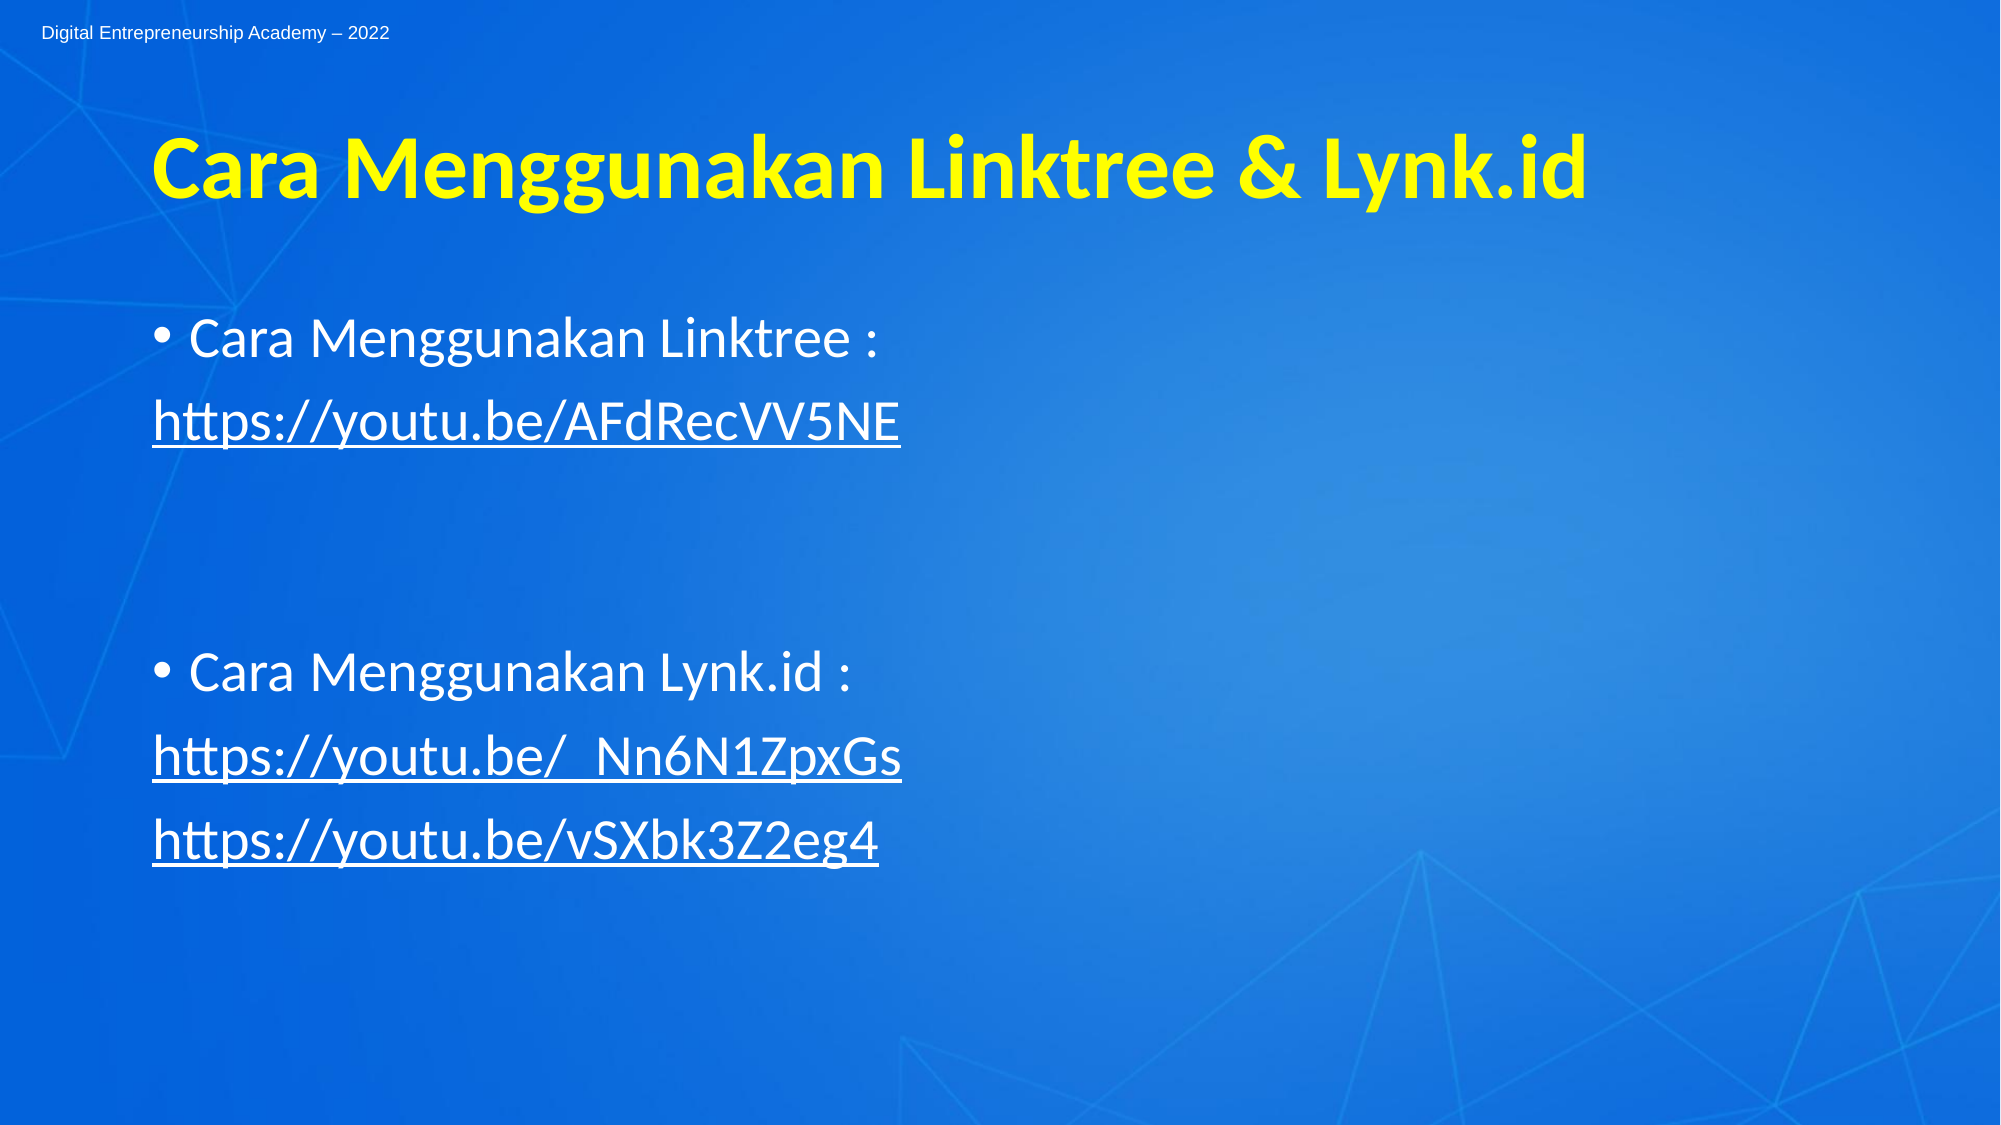

Digital Entrepreneurship Academy – 2022
# Cara Menggunakan Linktree & Lynk.id
Cara Menggunakan Linktree :
https://youtu.be/AFdRecVV5NE

Cara Menggunakan Lynk.id :
https://youtu.be/_Nn6N1ZpxGs
https://youtu.be/vSXbk3Z2eg4